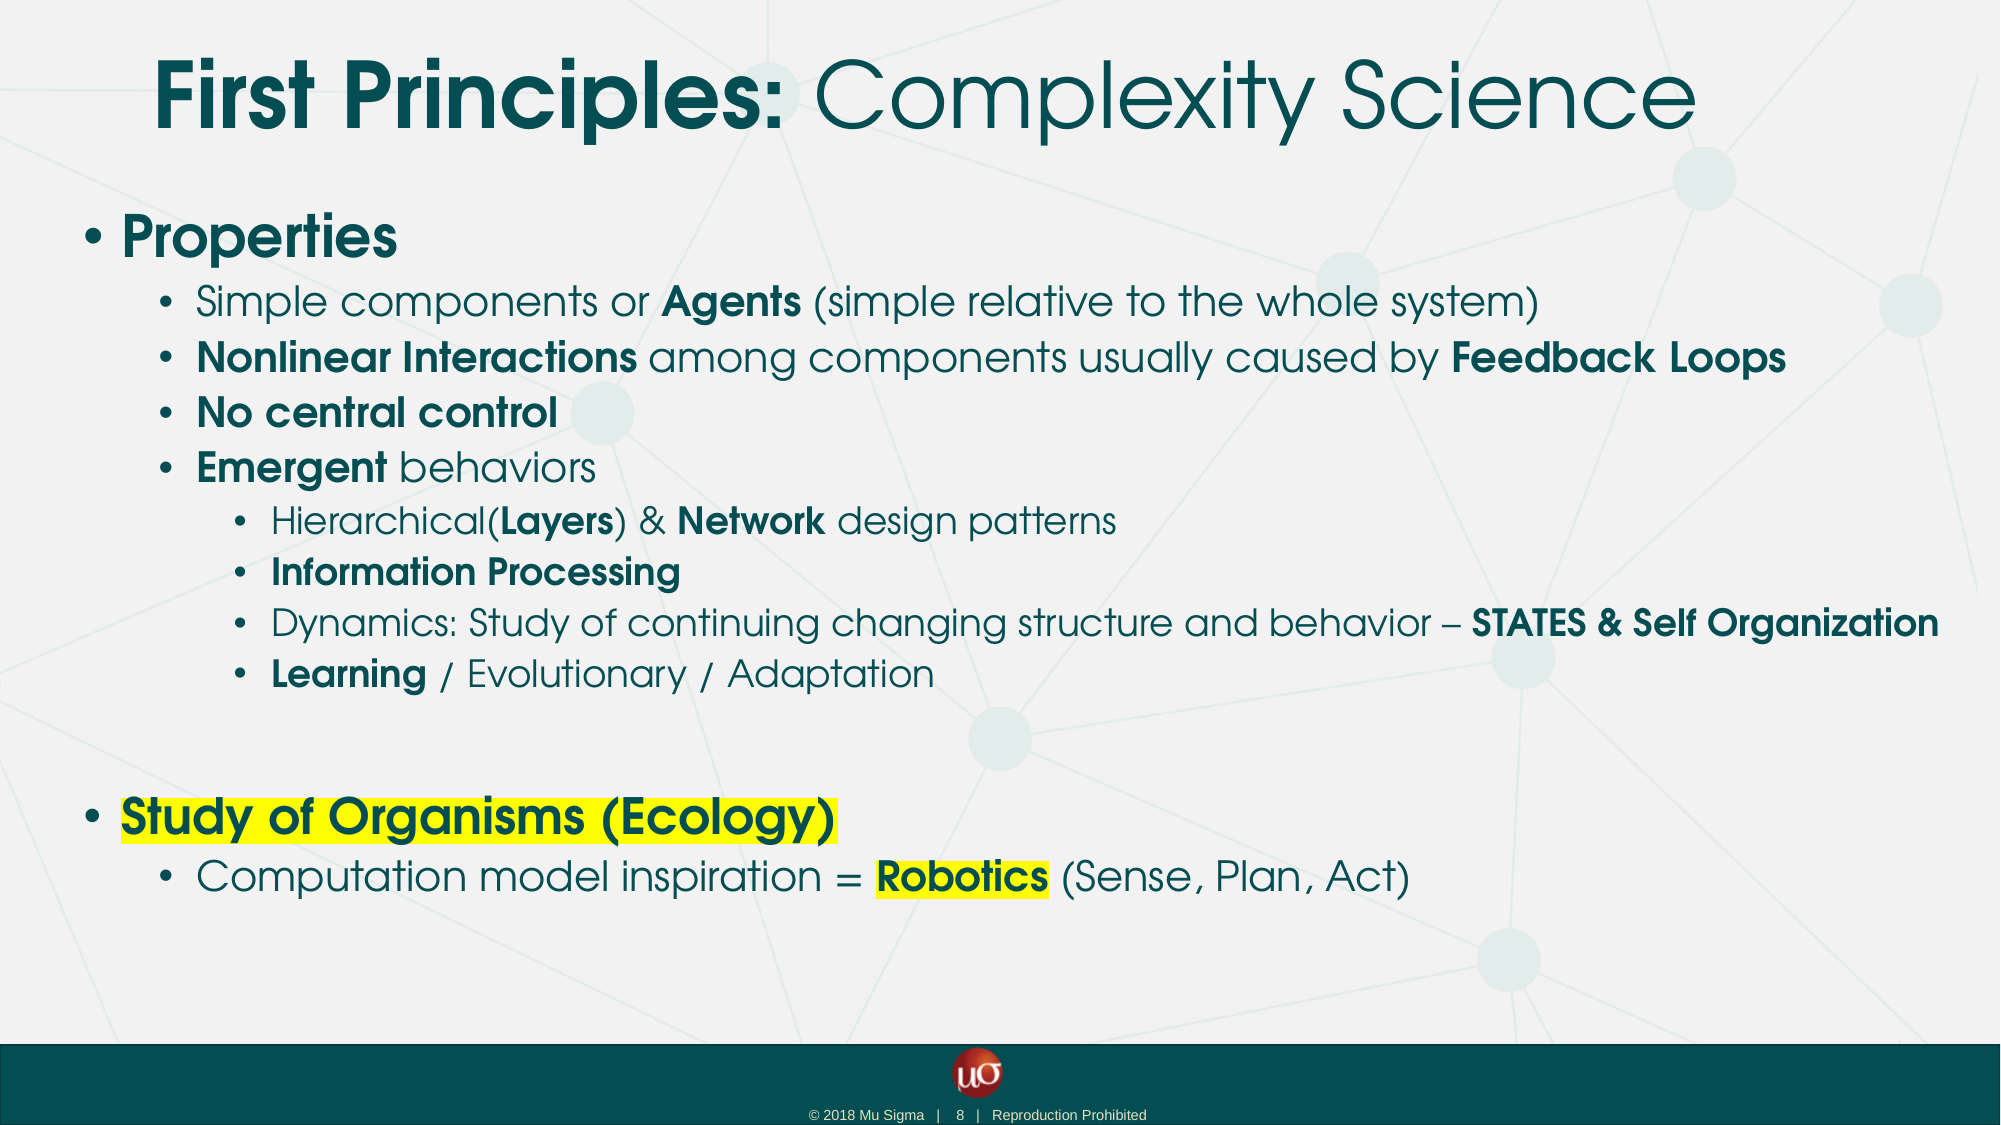

# First Principles: Complexity Science
Properties
Simple components or Agents (simple relative to the whole system)
Nonlinear Interactions among components usually caused by Feedback Loops
No central control
Emergent behaviors
Hierarchical(Layers) & Network design patterns
Information Processing
Dynamics: Study of continuing changing structure and behavior – STATES & Self Organization
Learning / Evolutionary / Adaptation

Study of Organisms (Ecology)
Computation model inspiration = Robotics (Sense, Plan, Act)